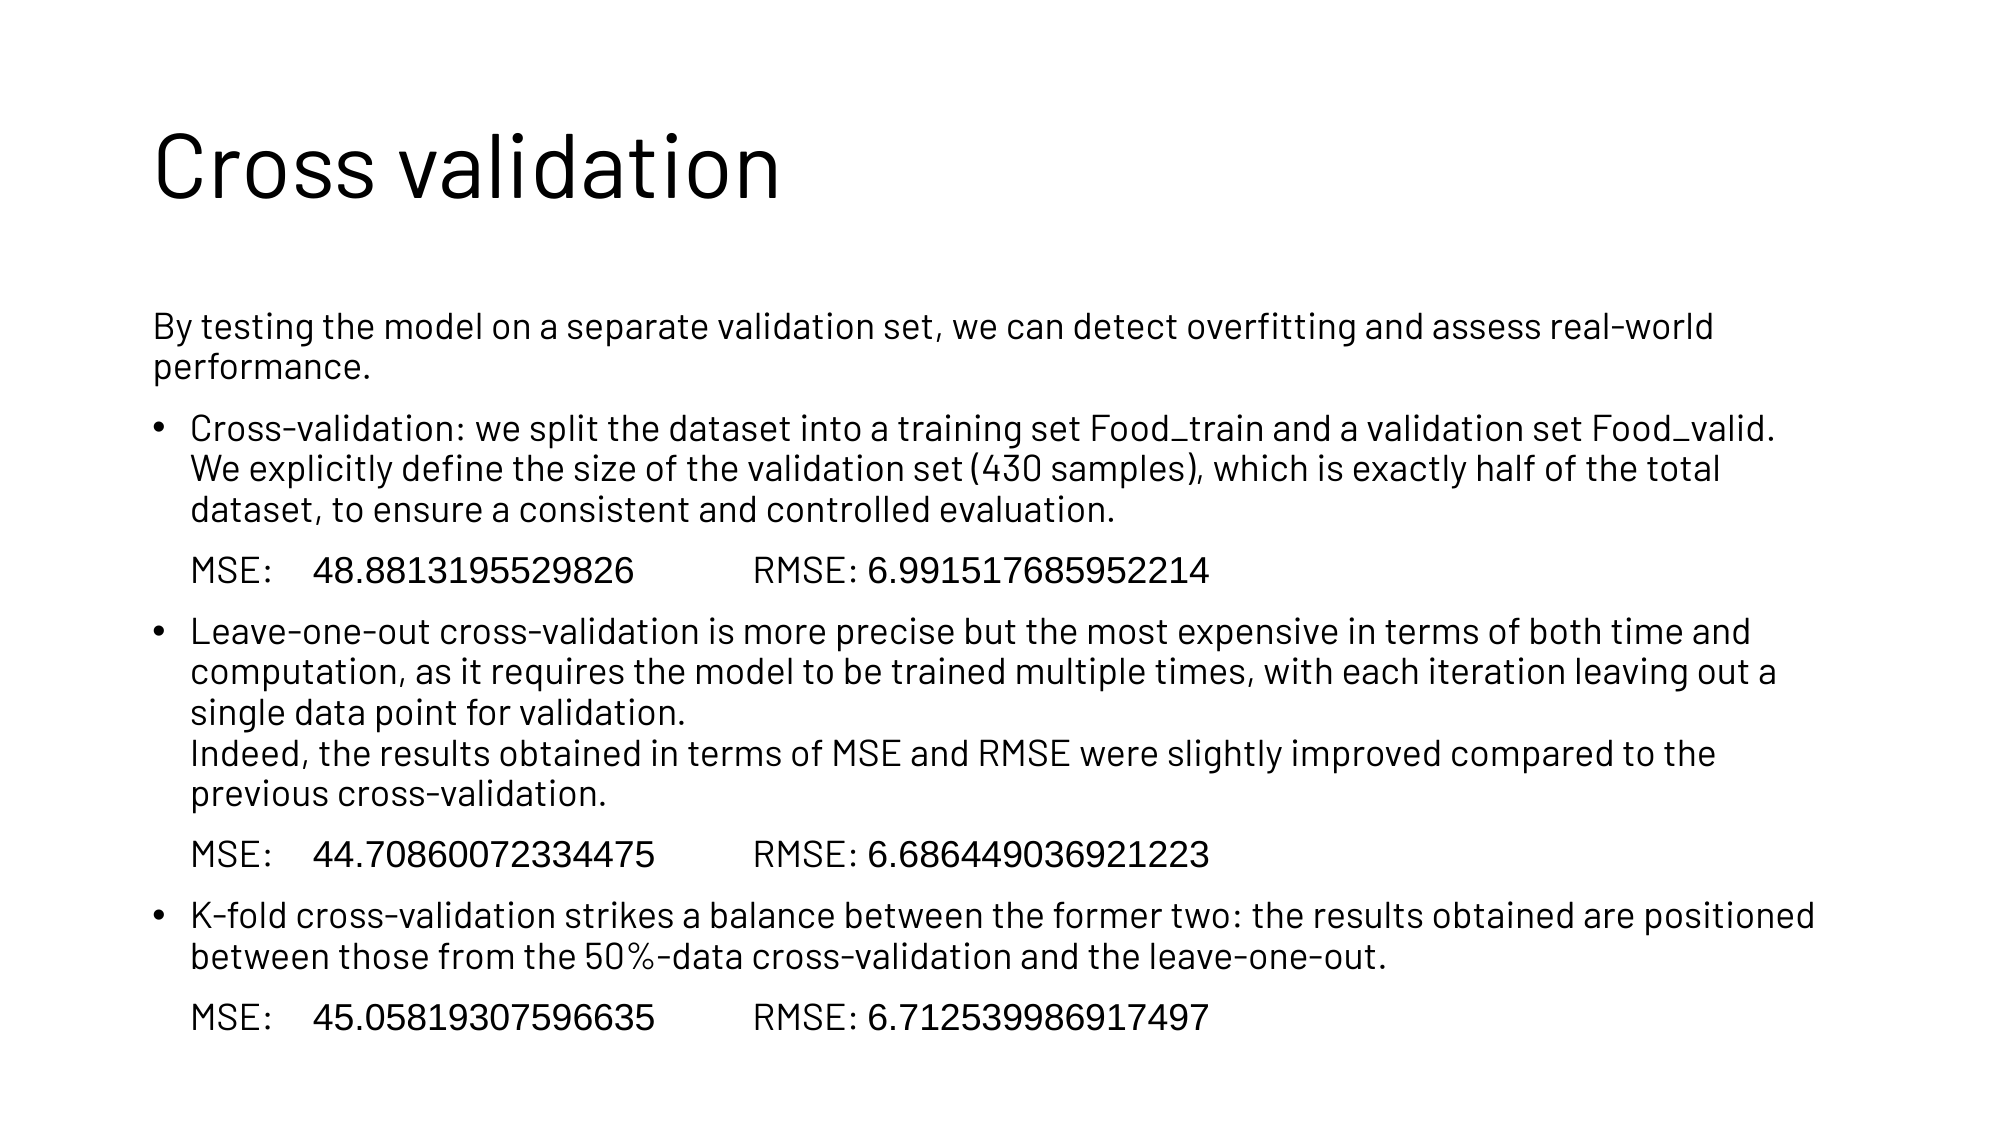

# Cross validation
By testing the model on a separate validation set, we can detect overfitting and assess real-world performance.
Cross-validation: we split the dataset into a training set Food_train and a validation set Food_valid.
We explicitly define the size of the validation set (430 samples), which is exactly half of the total dataset, to ensure a consistent and controlled evaluation.
     MSE:	 48.8813195529826 	RMSE: 6.991517685952214
Leave-one-out cross-validation is more precise but the most expensive in terms of both time and computation, as it requires the model to be trained multiple times, with each iteration leaving out a single data point for validation.
Indeed, the results obtained in terms of MSE and RMSE were slightly improved compared to the previous cross-validation.
     MSE:	 44.70860072334475 	RMSE: 6.686449036921223
K-fold cross-validation strikes a balance between the former two: the results obtained are positioned between those from the 50%-data cross-validation and the leave-one-out.
     MSE:	 45.05819307596635  	RMSE: 6.712539986917497